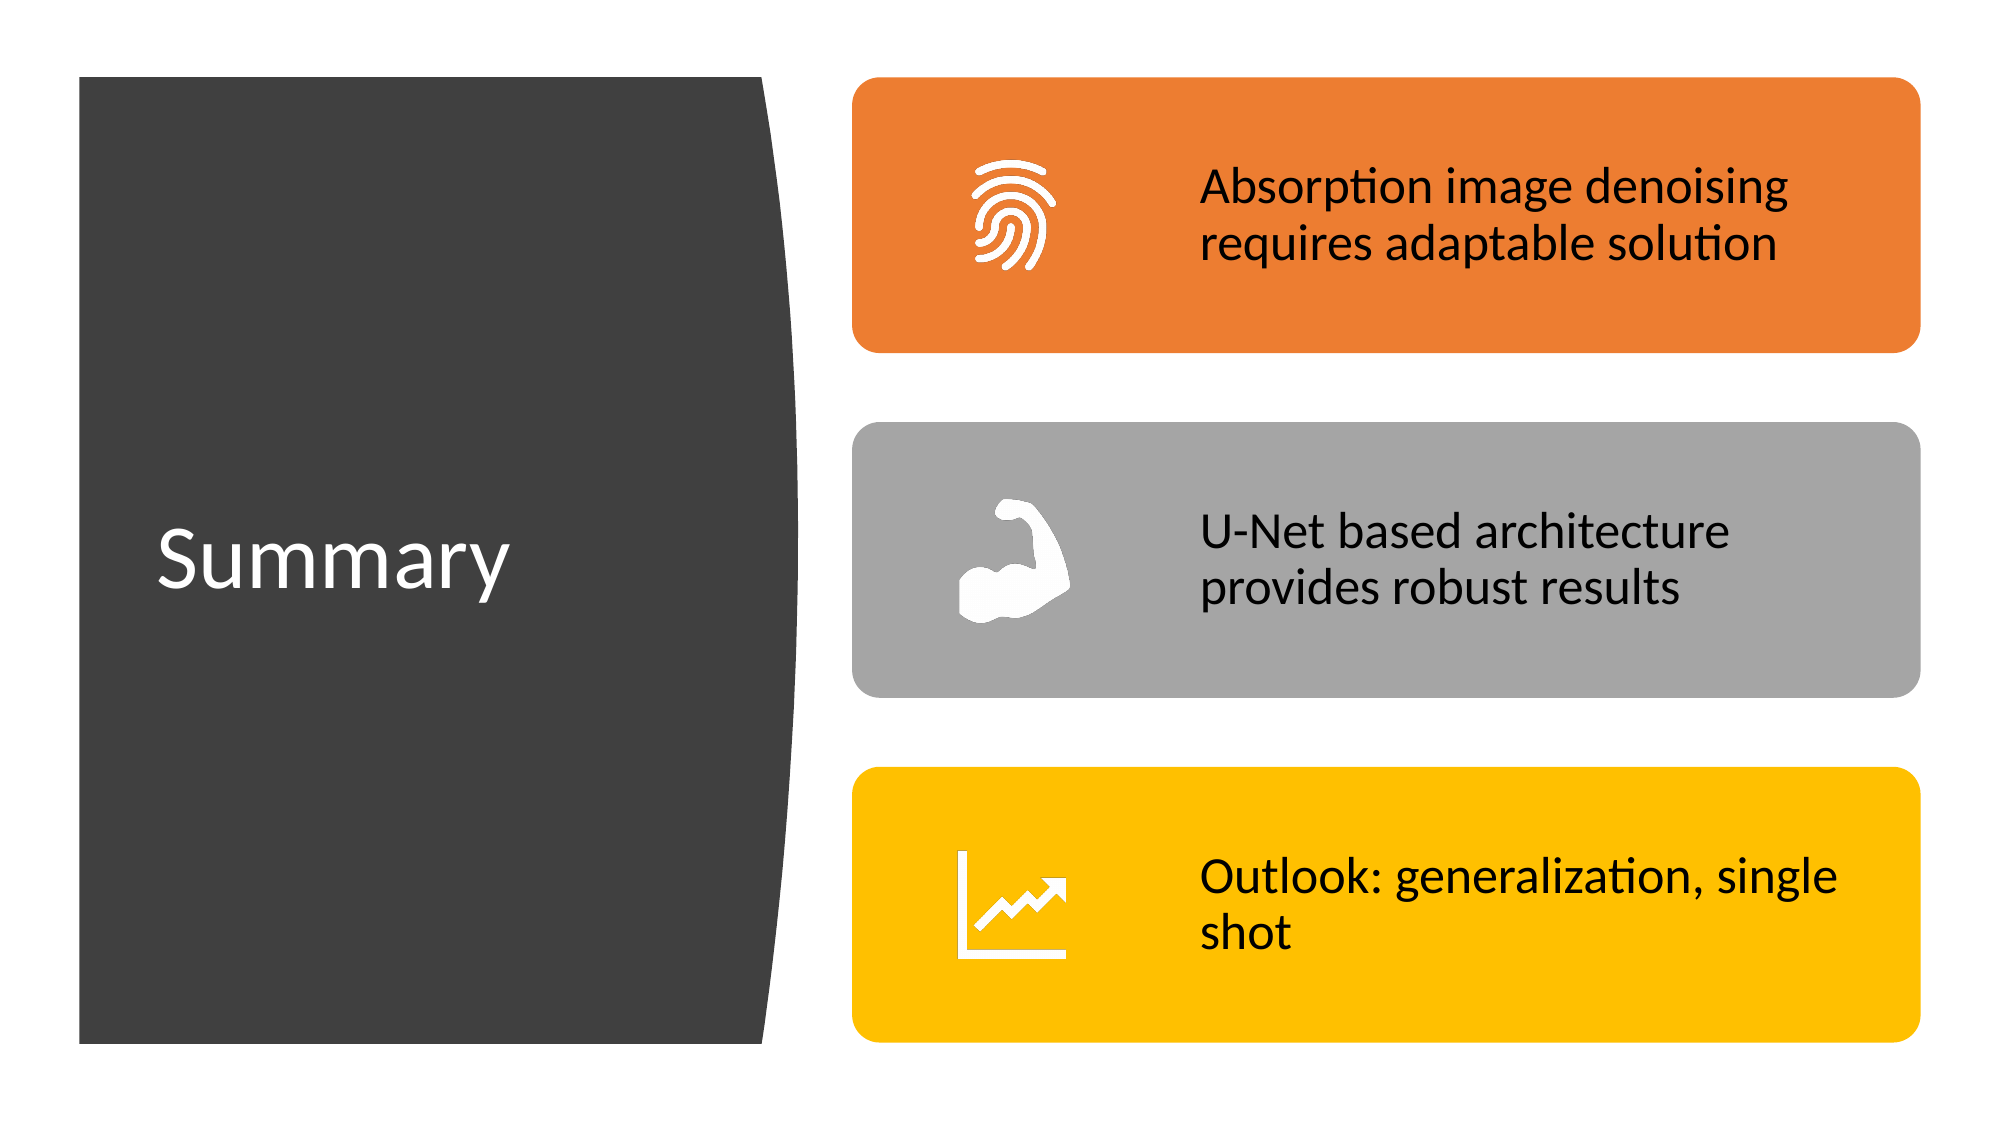

Absorption image denoising requires adaptable solution
U-Net based architecture provides robust results
Outlook: generalization, single shot

# Summary